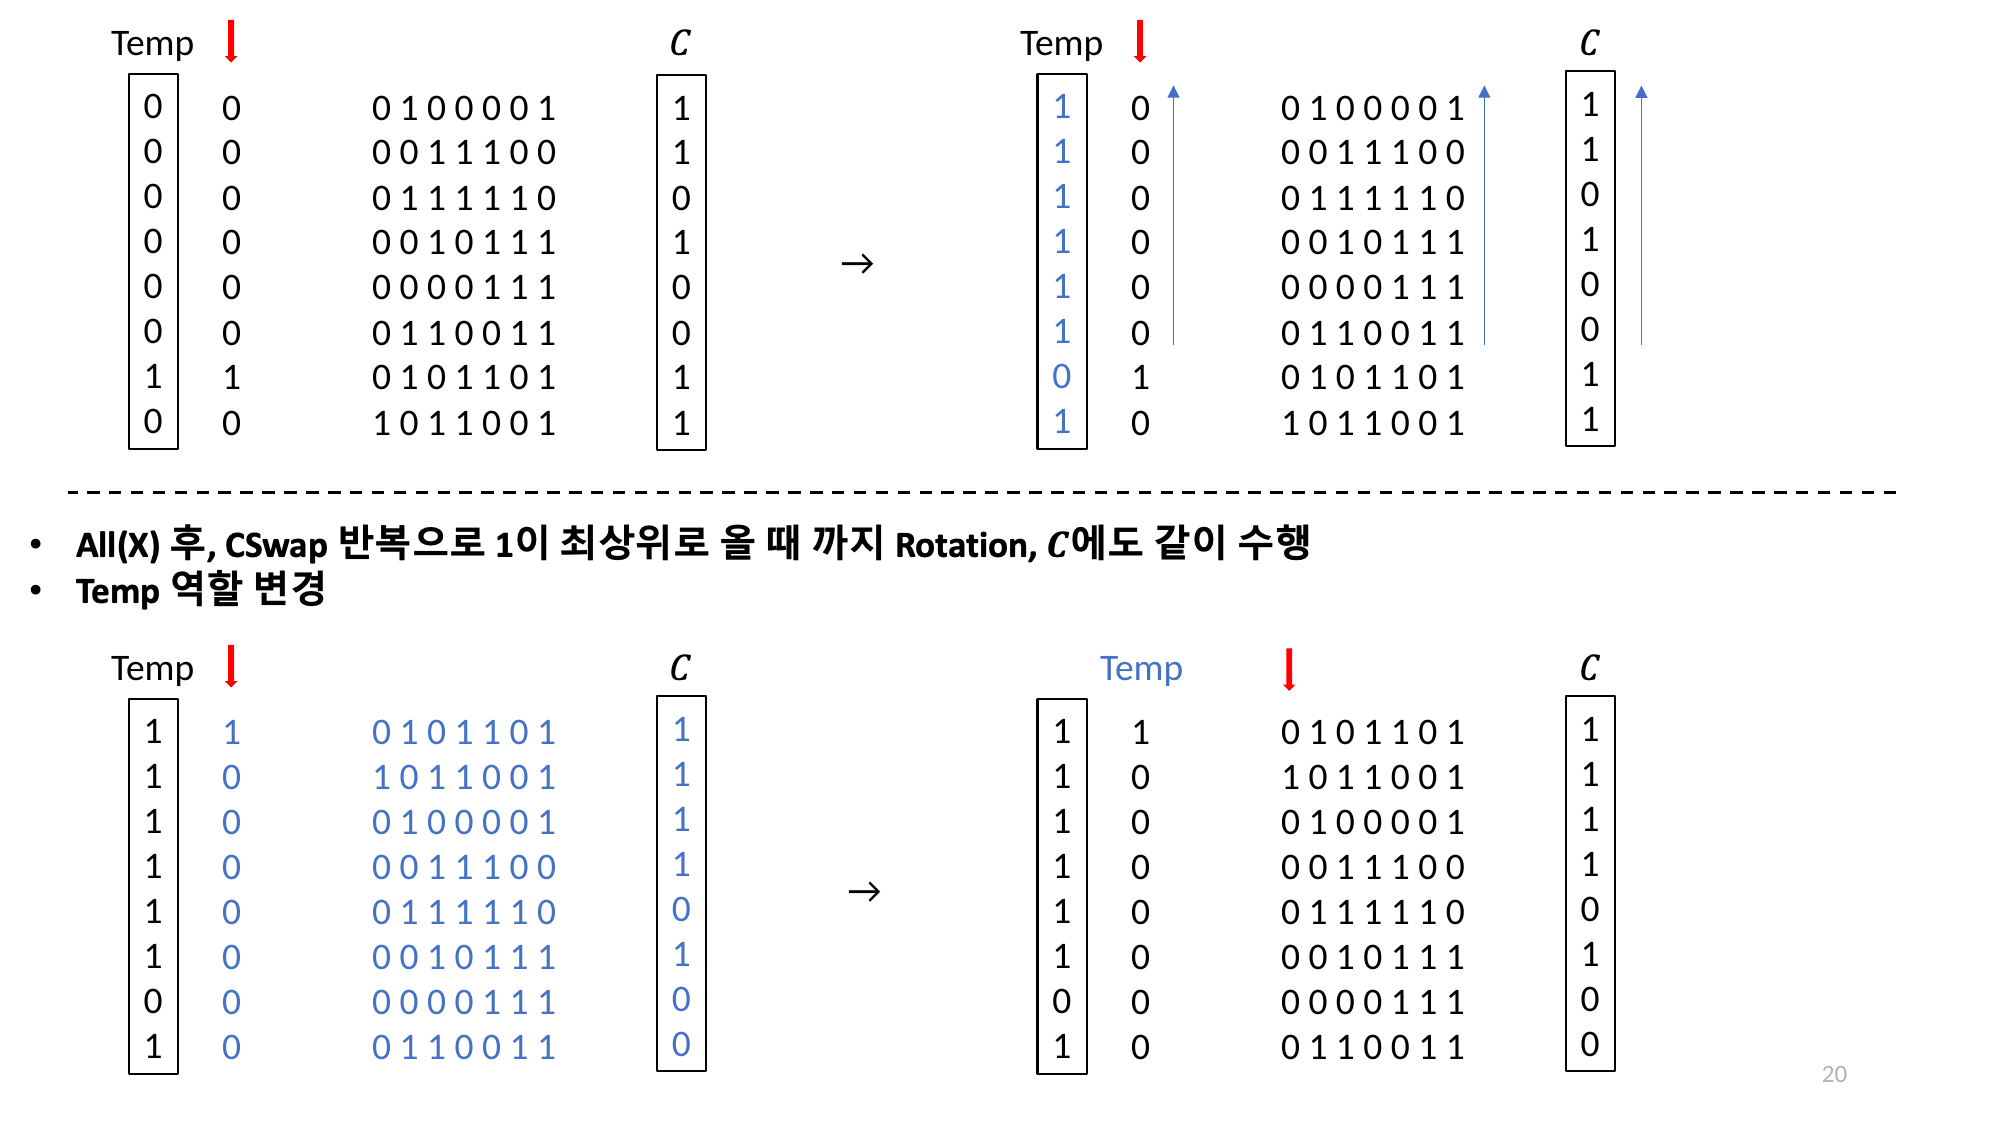

Temp
Temp

1
1
0
1
0
0
1
1
0
0
0
0
0
0
1
0
1
1
1
1
1
1
0
1
0 	0 1 0 0 0 0 1
0 	0 0 1 1 1 0 0
0 	0 1 1 1 1 1 0
0  	0 0 1 0 1 1 1
0  	0 0 0 0 1 1 1
0  	0 1 1 0 0 1 1
1  	0 1 0 1 1 0 1
0  	1 0 1 1 0 0 1
1
1
0
1
0
0
1
1
0 	0 1 0 0 0 0 1
0 	0 0 1 1 1 0 0
0 	0 1 1 1 1 1 0
0  	0 0 1 0 1 1 1
0  	0 0 0 0 1 1 1
0  	0 1 1 0 0 1 1
1  	0 1 0 1 1 0 1
0  	1 0 1 1 0 0 1
→

Temp
Temp

1
1
1
1
0
1
0
0
1
1
1
1
0
1
0
0
1
1
1
1
1
1
0
1
1
1
1
1
1
1
0
1
1 	0 1 0 1 1 0 1
0 	1 0 1 1 0 0 1
0 	0 1 0 0 0 0 1
0  	0 0 1 1 1 0 0
0  	0 1 1 1 1 1 0
0  	0 0 1 0 1 1 1
0  	0 0 0 0 1 1 1
0  	0 1 1 0 0 1 1
1 	0 1 0 1 1 0 1
0 	1 0 1 1 0 0 1
0 	0 1 0 0 0 0 1
0  	0 0 1 1 1 0 0
0  	0 1 1 1 1 1 0
0  	0 0 1 0 1 1 1
0  	0 0 0 0 1 1 1
0  	0 1 1 0 0 1 1
→
20